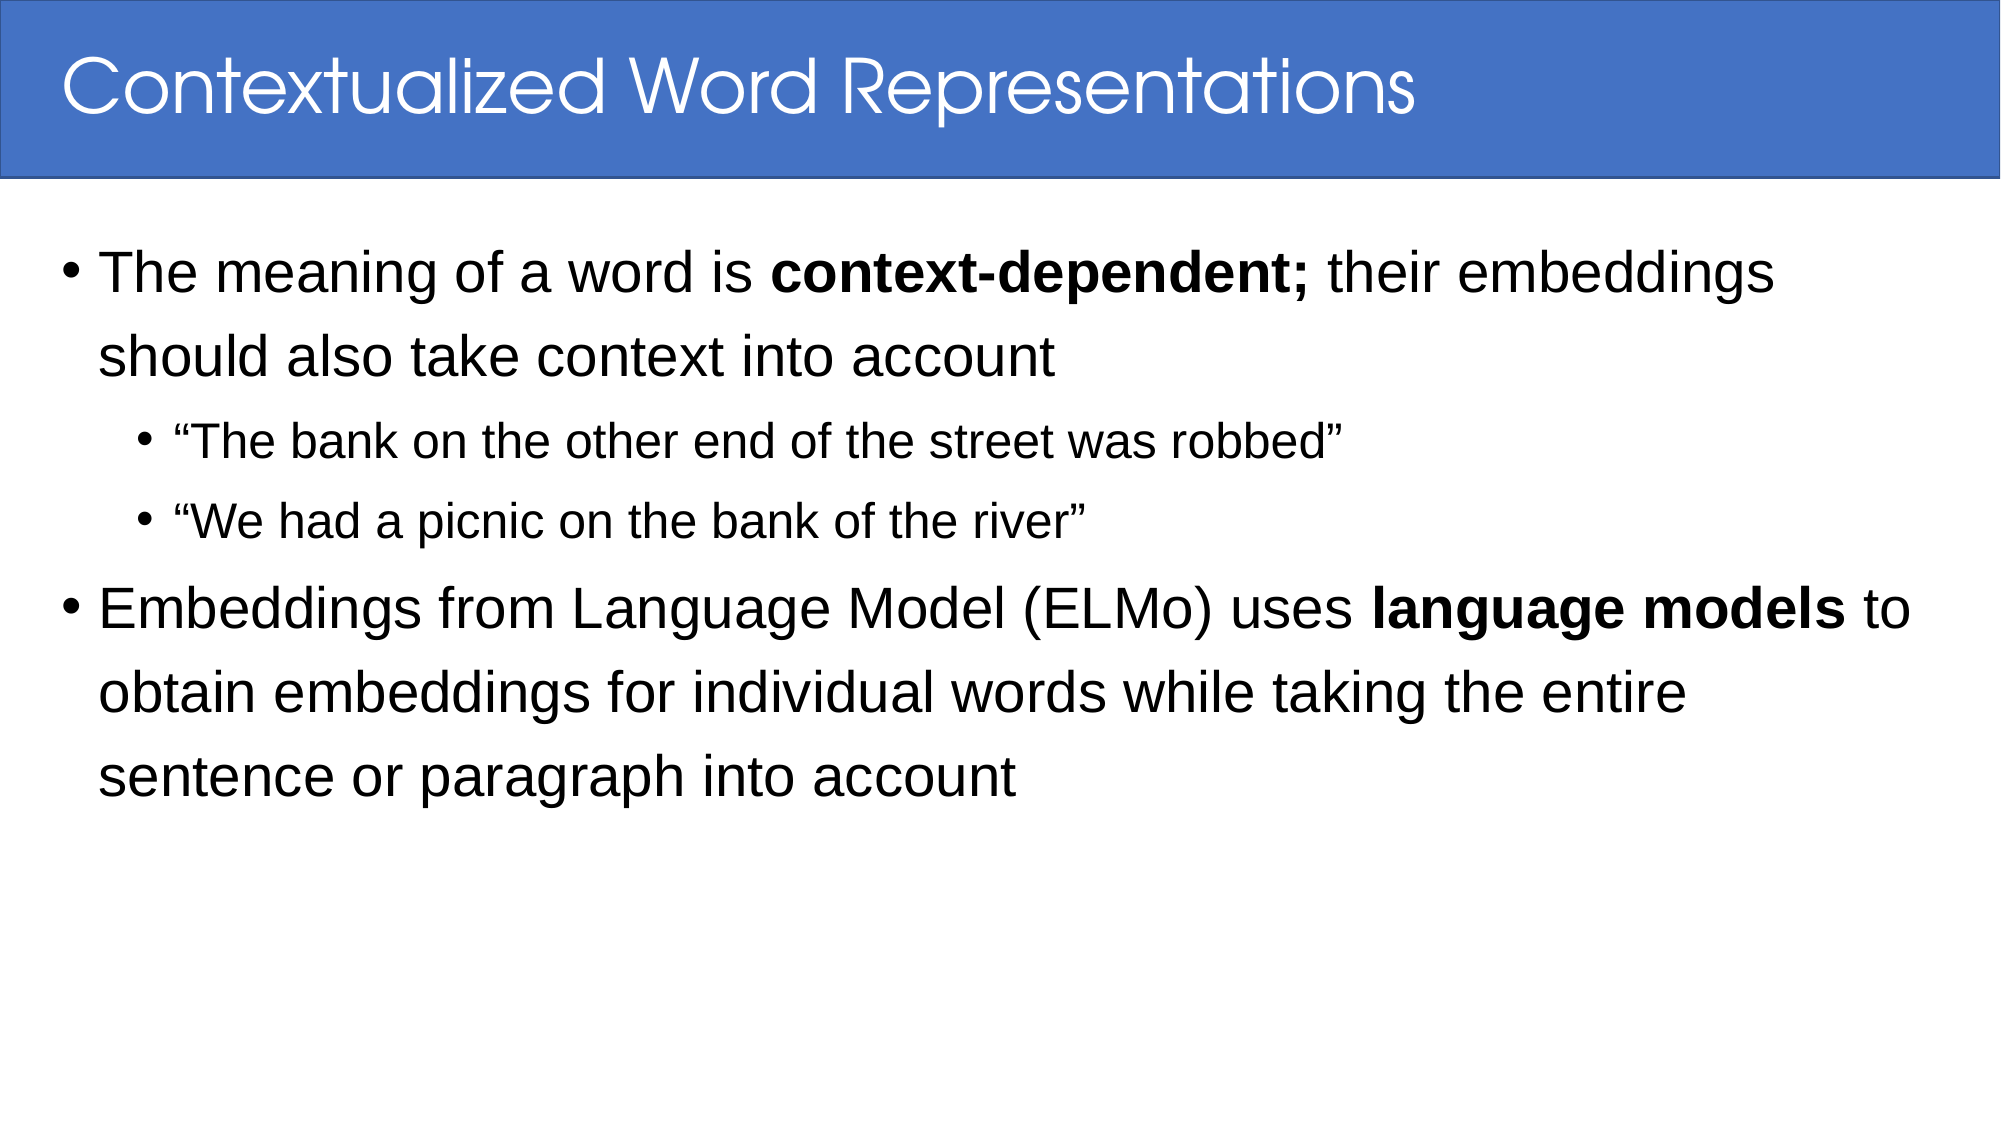

# Contextualized Word Representations
The meaning of a word is context-dependent; their embeddings should also take context into account
“The bank on the other end of the street was robbed”
“We had a picnic on the bank of the river”
Embeddings from Language Model (ELMo) uses language models to obtain embeddings for individual words while taking the entire sentence or paragraph into account